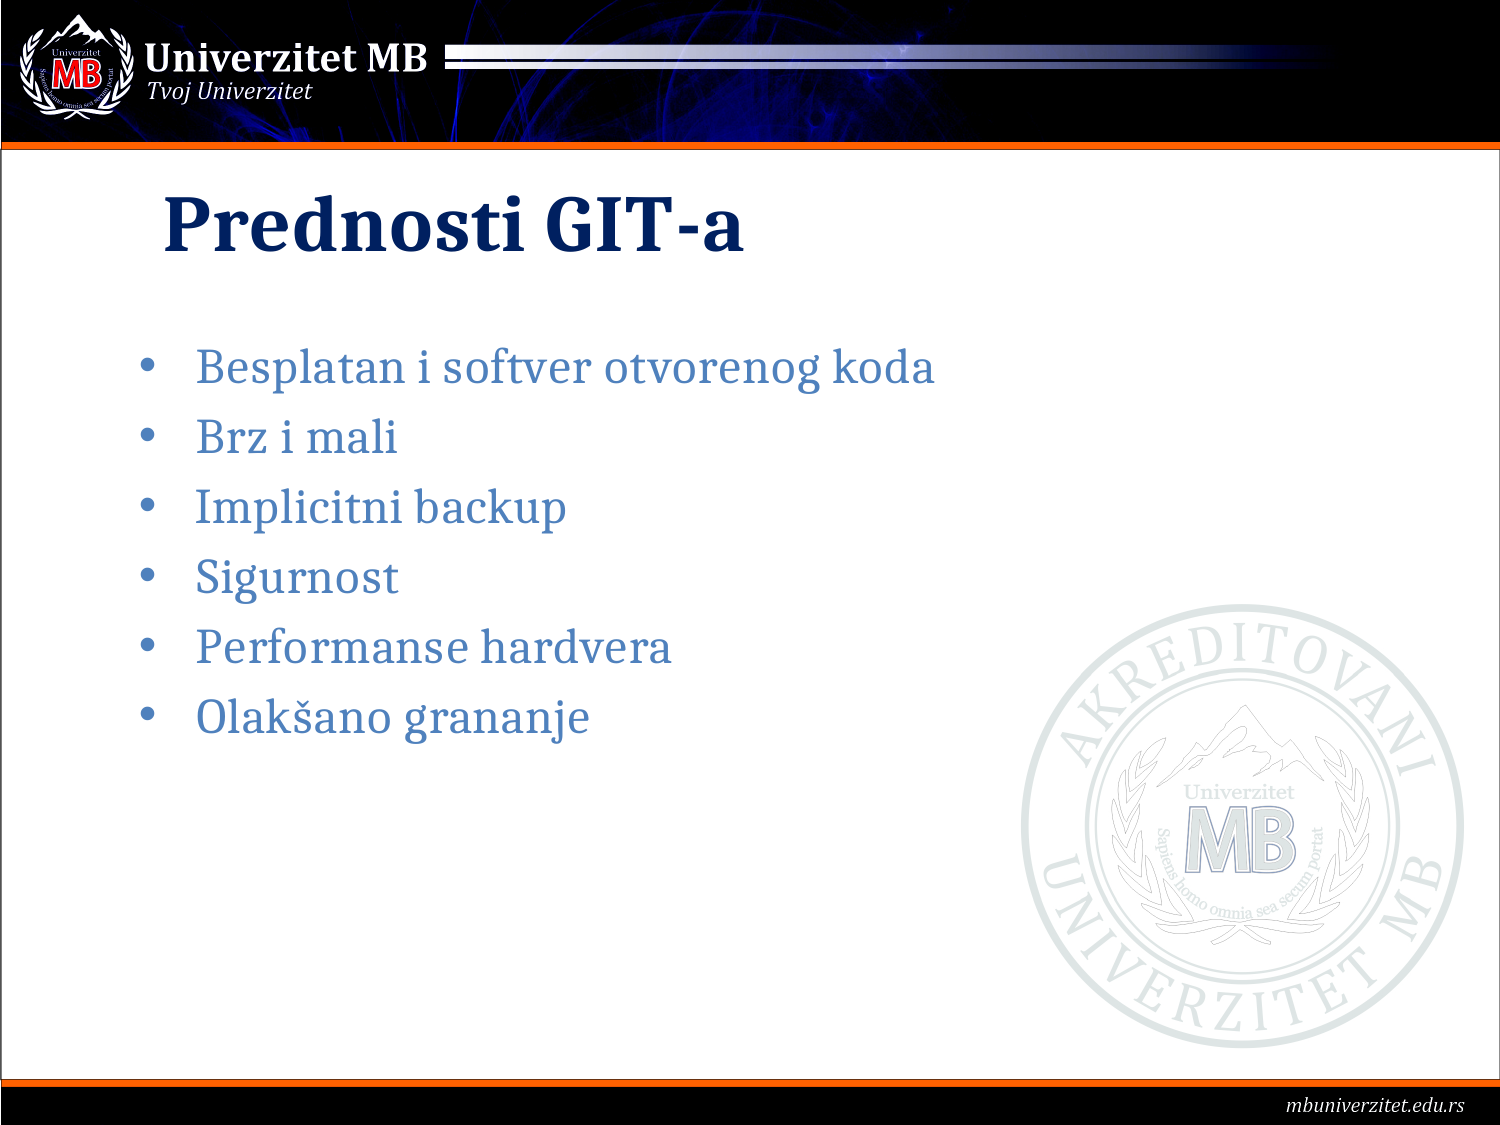

# Prednosti GIT-a
Besplatan i softver otvorenog koda
Brz i mali
Implicitni backup
Sigurnost
Performanse hardvera
Olakšano grananje